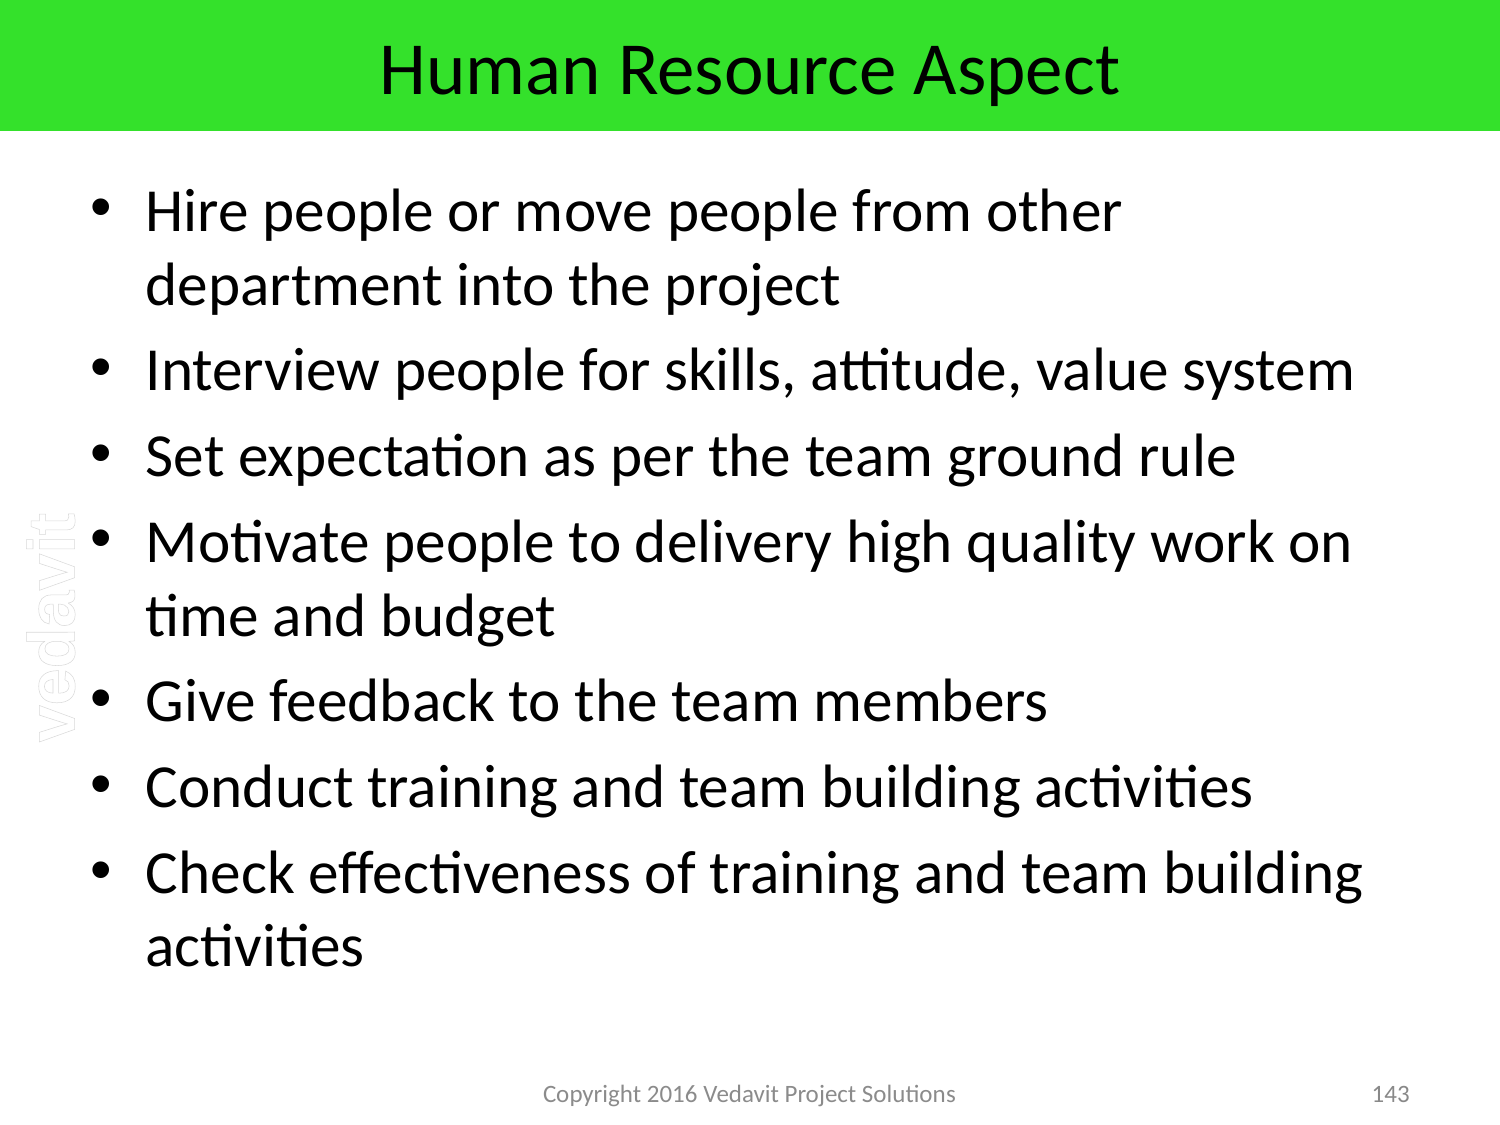

# Human Resource Aspect
Hire people or move people from other department into the project
Interview people for skills, attitude, value system
Set expectation as per the team ground rule
Motivate people to delivery high quality work on time and budget
Give feedback to the team members
Conduct training and team building activities
Check effectiveness of training and team building activities

Copyright 2016 Vedavit Project Solutions
143